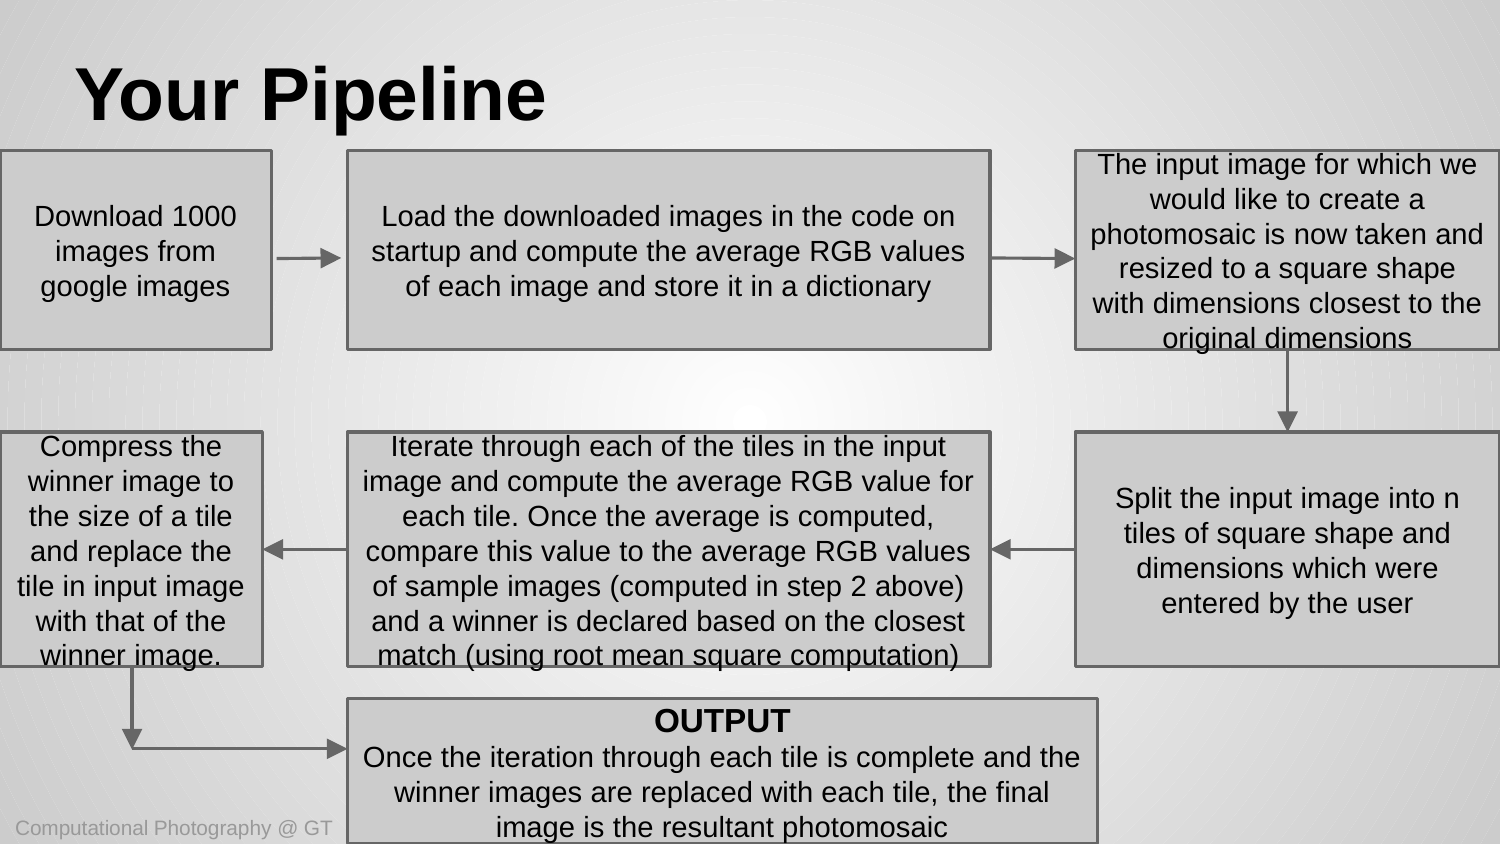

# Your Pipeline
Download 1000 images from google images
Load the downloaded images in the code on startup and compute the average RGB values of each image and store it in a dictionary
The input image for which we would like to create a photomosaic is now taken and resized to a square shape with dimensions closest to the original dimensions
Compress the winner image to the size of a tile and replace the tile in input image with that of the winner image.
Iterate through each of the tiles in the input image and compute the average RGB value for each tile. Once the average is computed, compare this value to the average RGB values of sample images (computed in step 2 above) and a winner is declared based on the closest match (using root mean square computation)
Split the input image into n tiles of square shape and dimensions which were entered by the user
OUTPUT
Once the iteration through each tile is complete and the winner images are replaced with each tile, the final image is the resultant photomosaic
Computational Photography @ GT